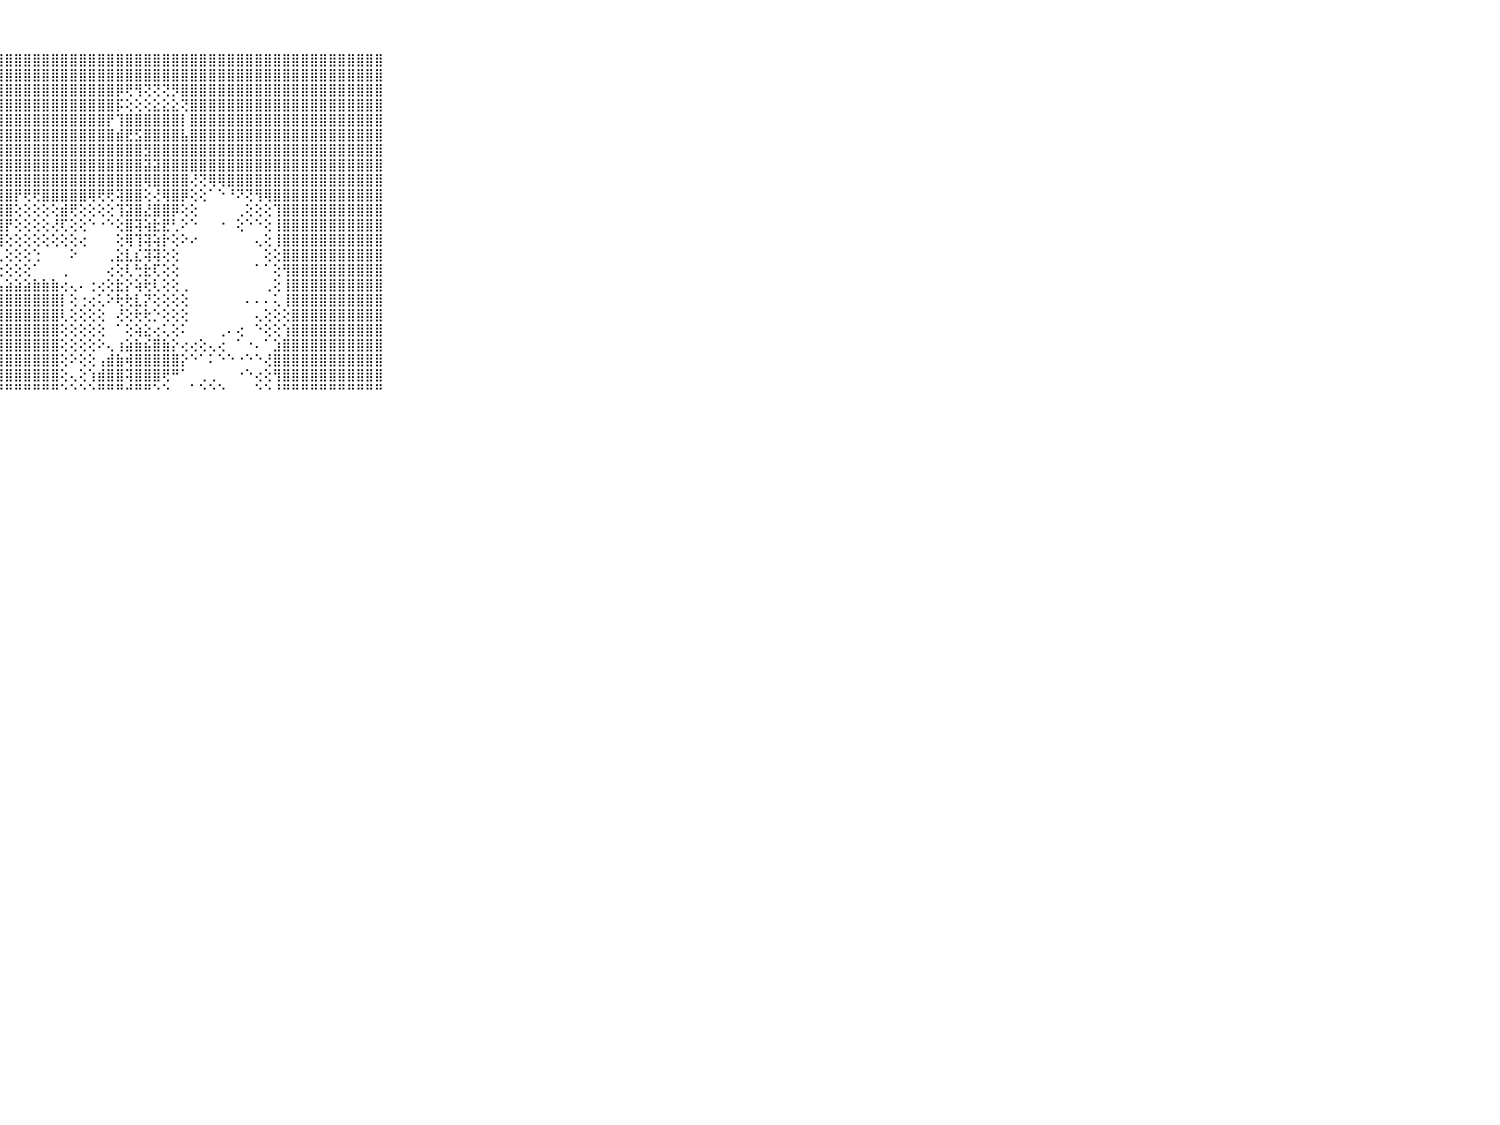

⠀⠀⠀⠀⠀⠀⠀⠀⠀⠀⠀⣿⣿⣿⣿⣿⣿⣿⣿⣿⣿⣿⣿⣿⣿⣿⣿⣿⣿⣿⣿⣿⣿⣿⣿⣿⣿⣿⣿⣿⣿⣿⣿⣿⣿⣿⣿⣿⣿⣿⣿⣿⣿⣿⣿⣿⣿⣿⣿⣿⣿⣿⣿⣿⣿⣿⣿⣿⣿⠀⠀⠀⠀⠀⠀⠀⠀⠀⠀⠀⠀
⠀⠀⠀⠀⠀⠀⠀⠀⠀⠀⠀⣿⣿⣿⣿⣿⣿⣿⣿⣿⣿⣿⣿⣿⣿⣿⣿⣿⣿⣿⣿⣿⣿⣿⣿⣿⣿⣿⣿⣿⣿⣿⣿⣿⣿⣿⣿⣿⣿⣿⣿⣿⣿⣿⣿⣿⣿⣿⣿⣿⣿⣿⣿⣿⣿⣿⣿⣿⣿⠀⠀⠀⠀⠀⠀⠀⠀⠀⠀⠀⠀
⠀⠀⠀⠀⠀⠀⠀⠀⠀⠀⠀⣿⣿⣿⣿⣿⣿⣿⣿⣿⣿⣿⣿⣿⣿⣿⣿⣿⣿⣿⣿⣿⣿⣿⣿⣿⣿⣿⣿⣿⡿⢟⢻⢝⢝⢝⡻⣿⣿⣿⣿⣿⣿⣿⣿⣿⣿⣿⣿⣿⣿⣿⣿⣿⣿⣿⣿⣿⣿⠀⠀⠀⠀⠀⠀⠀⠀⠀⠀⠀⠀
⠀⠀⠀⠀⠀⠀⠀⠀⠀⠀⠀⣿⣿⣿⣿⣿⣿⣿⣿⣿⣿⣿⣿⣿⣿⣿⣿⣿⣿⣿⣿⣿⣿⣿⣿⣿⣿⣿⣿⣿⡯⢕⢕⢕⣕⣕⣕⢝⣿⣿⣿⣿⣿⣿⣿⣿⣿⣿⣿⣿⣿⣿⣿⣿⣿⣿⣿⣿⣿⠀⠀⠀⠀⠀⠀⠀⠀⠀⠀⠀⠀
⠀⠀⠀⠀⠀⠀⠀⠀⠀⠀⠀⣿⣿⣿⣿⣿⣿⣿⣿⣿⣿⣿⣿⣿⣿⣿⣿⣿⣿⣿⣿⣿⣿⣿⣿⣿⣿⣿⣿⡟⢹⣿⣿⣿⣿⣿⣿⡇⣿⣿⣿⣿⣿⣿⣿⣿⣿⣿⣿⣿⣿⣿⣿⣿⣿⣿⣿⣿⣿⠀⠀⠀⠀⠀⠀⠀⠀⠀⠀⠀⠀
⠀⠀⠀⠀⠀⠀⠀⠀⠀⠀⠀⣿⣿⣿⣿⣿⣿⣿⣿⣿⣿⣿⣿⣿⣿⣿⣿⣿⣿⣿⣿⣿⣿⣿⣿⣿⣿⣿⣿⣿⣾⣟⣫⣿⣿⣿⣿⣧⣿⣿⣿⣿⣿⣿⣿⣿⣿⣿⣿⣿⣿⣿⣿⣿⣿⣿⣿⣿⣿⠀⠀⠀⠀⠀⠀⠀⠀⠀⠀⠀⠀
⠀⠀⠀⠀⠀⠀⠀⠀⠀⠀⠀⣿⣿⣿⣿⣿⣿⣿⣿⣿⣿⣿⣿⣿⣿⣿⣿⣿⣿⣿⣿⣿⣿⣿⣿⣿⣿⣿⣿⣿⣿⣿⣿⣻⣿⣿⣿⣿⣿⣿⣿⣿⣿⣿⣿⣿⣿⣿⣿⣿⣿⣿⣿⣿⣿⣿⣿⣿⣿⠀⠀⠀⠀⠀⠀⠀⠀⠀⠀⠀⠀
⠀⠀⠀⠀⠀⠀⠀⠀⠀⠀⠀⣿⣿⣿⣿⣿⣿⣿⣿⣿⣿⣿⣿⣿⣿⣿⣿⣿⣿⣿⣿⣿⣿⣿⣿⣿⣿⣿⣿⣿⣿⣿⣿⣽⣽⣿⣿⣿⣿⣿⣿⣿⣿⣿⣿⣿⣿⣿⣿⣿⣿⣿⣿⣿⣿⣿⣿⣿⣿⠀⠀⠀⠀⠀⠀⠀⠀⠀⠀⠀⠀
⠀⠀⠀⠀⠀⠀⠀⠀⠀⠀⠀⣿⣿⣿⣿⣿⣿⣿⣿⣿⣿⣿⣿⣿⣿⣿⣿⣿⣿⣿⣿⣿⣿⣿⣿⣿⣿⣿⣿⣿⣿⣿⣿⢿⣿⣿⣿⣿⢜⢝⢿⢿⣿⣿⣿⣿⣿⣿⣿⣿⣿⣿⣿⣿⣿⣿⣿⣿⣿⠀⠀⠀⠀⠀⠀⠀⠀⠀⠀⠀⠀
⠀⠀⠀⠀⠀⠀⠀⠀⠀⠀⠀⣿⣿⣿⣿⣿⣿⣿⣿⣿⣿⣿⣿⣿⣿⣿⣿⣿⣿⡟⢟⢟⣿⣿⣿⣿⣿⢿⢟⢟⢽⣿⣿⢕⢜⢿⣿⡿⢕⢕⠁⠑⠘⠝⢝⢻⢿⣿⣿⣿⣿⣿⣿⣿⣿⣿⣿⣿⣿⠀⠀⠀⠀⠀⠀⠀⠀⠀⠀⠀⠀
⠀⠀⠀⠀⠀⠀⠀⠀⠀⠀⠀⣿⣿⣿⣿⣿⣿⣿⣿⣿⣿⣿⣿⣿⣿⣿⣿⣿⣿⢕⢕⢕⢕⢕⣾⢟⢕⢕⢕⢕⢹⣽⣿⣜⣿⣿⡿⢕⢕⠀⠀⠀⠀⢀⢕⢕⢕⢹⣿⣿⣿⣿⣿⣿⣿⣿⣿⣿⣿⠀⠀⠀⠀⠀⠀⠀⠀⠀⠀⠀⠀
⠀⠀⠀⠀⠀⠀⠀⠀⠀⠀⠀⣿⣿⣿⣿⣿⣿⣿⣿⣿⣿⣿⣿⣿⣿⣿⣿⣿⡟⢕⢕⢕⢕⢜⢏⢕⢕⠑⠐⠑⢕⣿⢽⢵⣗⣟⢃⠕⠑⠀⠀⠐⠀⢕⠑⠑⢕⢸⣿⣿⣿⣿⣿⣿⣿⣿⣿⣿⣿⠀⠀⠀⠀⠀⠀⠀⠀⠀⠀⠀⠀
⠀⠀⠀⠀⠀⠀⠀⠀⠀⠀⠀⣿⣿⣿⣿⣿⣿⣿⣿⣿⣿⣿⣿⣿⣿⣿⣿⣿⢕⢕⢕⢕⢕⢕⢕⢕⢔⠀⠀⠀⢕⢿⢹⢽⢵⡗⢕⠕⠔⠀⠀⠀⠀⠀⠀⢄⢕⢸⣿⣿⣿⣿⣿⣿⣿⣿⣿⣿⣿⠀⠀⠀⠀⠀⠀⠀⠀⠀⠀⠀⠀
⠀⠀⠀⠀⠀⠀⠀⠀⠀⠀⠀⣿⣿⣿⣿⣿⣿⣿⣿⣿⣿⣿⣿⣿⣿⣿⣿⢇⢕⢕⢕⢑⠀⠀⠀⠕⠀⠀⠀⢀⣕⣇⣎⢽⢽⢕⢕⠀⠀⠀⠀⠀⠀⠀⠀⠀⢕⢕⣿⣿⣿⣿⣿⣿⣿⣿⣿⣿⣿⠀⠀⠀⠀⠀⠀⠀⠀⠀⠀⠀⠀
⠀⠀⠀⠀⠀⠀⠀⠀⠀⠀⠀⣿⣿⣿⣿⣿⣿⣿⣿⣿⣿⣿⣿⣿⣿⣿⣿⢕⢕⢕⢕⠁⠀⠀⢀⠀⠀⠀⠀⢔⢕⢇⢓⣗⢏⢕⢕⠀⠀⠀⠀⠀⠀⠀⠀⠁⠁⢕⢻⣿⣿⣿⣿⣿⣿⣿⣿⣿⣿⠀⠀⠀⠀⠀⠀⠀⠀⠀⠀⠀⠀
⠀⠀⠀⠀⠀⠀⠀⠀⠀⠀⠀⣿⣿⣿⣿⣿⣿⣿⣿⣿⣿⣿⣿⣿⣿⣿⣿⣧⣵⣵⣵⣷⣷⣷⢔⢄⠄⢐⢔⢕⣗⡕⢵⢗⢇⢕⢕⢀⠀⠀⠀⠀⠀⠀⠀⠀⢀⢕⢸⣿⣿⣿⣿⣿⣿⣿⣿⣿⣿⠀⠀⠀⠀⠀⠀⠀⠀⠀⠀⠀⠀
⠀⠀⠀⠀⠀⠀⠀⠀⠀⠀⠀⣿⣿⣿⣿⣿⣿⣿⣿⣿⣿⣿⣿⣿⣿⣿⣿⣿⣿⣿⣿⣿⣿⣿⡇⢕⢐⢔⢅⠕⢗⢗⣇⡝⢕⢕⢕⢕⠀⠀⠀⠀⠀⠀⠄⠄⠄⢅⢸⣿⣿⣿⣿⣿⣿⣿⣿⣿⣿⠀⠀⠀⠀⠀⠀⠀⠀⠀⠀⠀⠀
⠀⠀⠀⠀⠀⠀⠀⠀⠀⠀⠀⣿⣿⣿⣿⣿⣿⣿⣿⣿⣿⣿⣿⣿⣿⣿⣿⣿⣿⣿⣿⣿⣿⣿⢇⢕⢕⢕⢕⠀⢜⢕⢗⢗⡑⢕⢕⢕⠀⠀⠀⠀⠀⠀⠀⢄⢕⢕⢕⣿⣿⣿⣿⣿⣿⣿⣿⣿⣿⠀⠀⠀⠀⠀⠀⠀⠀⠀⠀⠀⠀
⠀⠀⠀⠀⠀⠀⠀⠀⠀⠀⠀⣿⣿⣿⣿⣿⣿⣿⣿⣿⣿⣿⣿⣿⣿⣿⣿⣿⣿⣿⣿⣿⣿⣿⢕⢕⢕⢕⢕⠀⠁⢕⢵⣕⢔⢅⢕⠅⠀⠀⠀⢀⠄⢔⠀⠑⢕⢕⢱⣿⣿⣿⣿⣿⣿⣿⣿⣿⣿⠀⠀⠀⠀⠀⠀⠀⠀⠀⠀⠀⠀
⠀⠀⠀⠀⠀⠀⠀⠀⠀⠀⠀⣿⣿⣿⣿⣿⣿⣿⣿⣿⣿⣿⣿⣿⣿⣿⣿⣿⣿⣿⣿⣿⣿⣿⢕⢕⢕⢕⠕⢄⢰⣵⣷⣮⣿⣷⡕⢔⢔⢕⢄⢔⠀⠁⠐⠄⠁⣱⣿⣿⣿⣿⣿⣿⣿⣿⣿⣿⣿⠀⠀⠀⠀⠀⠀⠀⠀⠀⠀⠀⠀
⠀⠀⠀⠀⠀⠀⠀⠀⠀⠀⠀⣿⣿⣿⣿⣿⣿⣿⣿⣿⣿⣿⣿⣿⣿⣿⣿⣿⣿⣿⣿⣿⣿⣿⢕⠕⢕⢕⢠⣾⣷⢾⣿⣿⣿⣿⣿⡕⠑⠁⠅⠑⠑⠐⠑⠑⢜⣿⣿⣿⣿⣿⣿⣿⣿⣿⣿⣿⣿⠀⠀⠀⠀⠀⠀⠀⠀⠀⠀⠀⠀
⠀⠀⠀⠀⠀⠀⠀⠀⠀⠀⠀⣿⣿⣿⣿⣿⣿⣿⣿⣿⣿⣿⣿⣿⣿⣿⣿⣿⣿⣿⣿⣿⣿⣿⢕⢄⢕⢱⣾⣿⣿⢽⣿⣿⣿⢟⠛⠁⠀⢀⢀⠀⠀⠐⠑⢔⢕⢻⣿⣿⣿⣿⣿⣿⣿⣿⣿⣿⣿⠀⠀⠀⠀⠀⠀⠀⠀⠀⠀⠀⠀
⠀⠀⠀⠀⠀⠀⠀⠀⠀⠀⠀⠛⠛⠛⠛⠛⠛⠛⠛⠛⠛⠛⠛⠛⠛⠛⠛⠛⠛⠛⠛⠛⠛⠛⠑⠑⠑⠑⠛⠛⠛⠚⠛⠛⠑⠑⠀⠀⠁⠑⠑⠑⠀⠀⠀⠑⠑⠘⠛⠛⠛⠛⠛⠛⠛⠛⠛⠛⠛⠀⠀⠀⠀⠀⠀⠀⠀⠀⠀⠀⠀